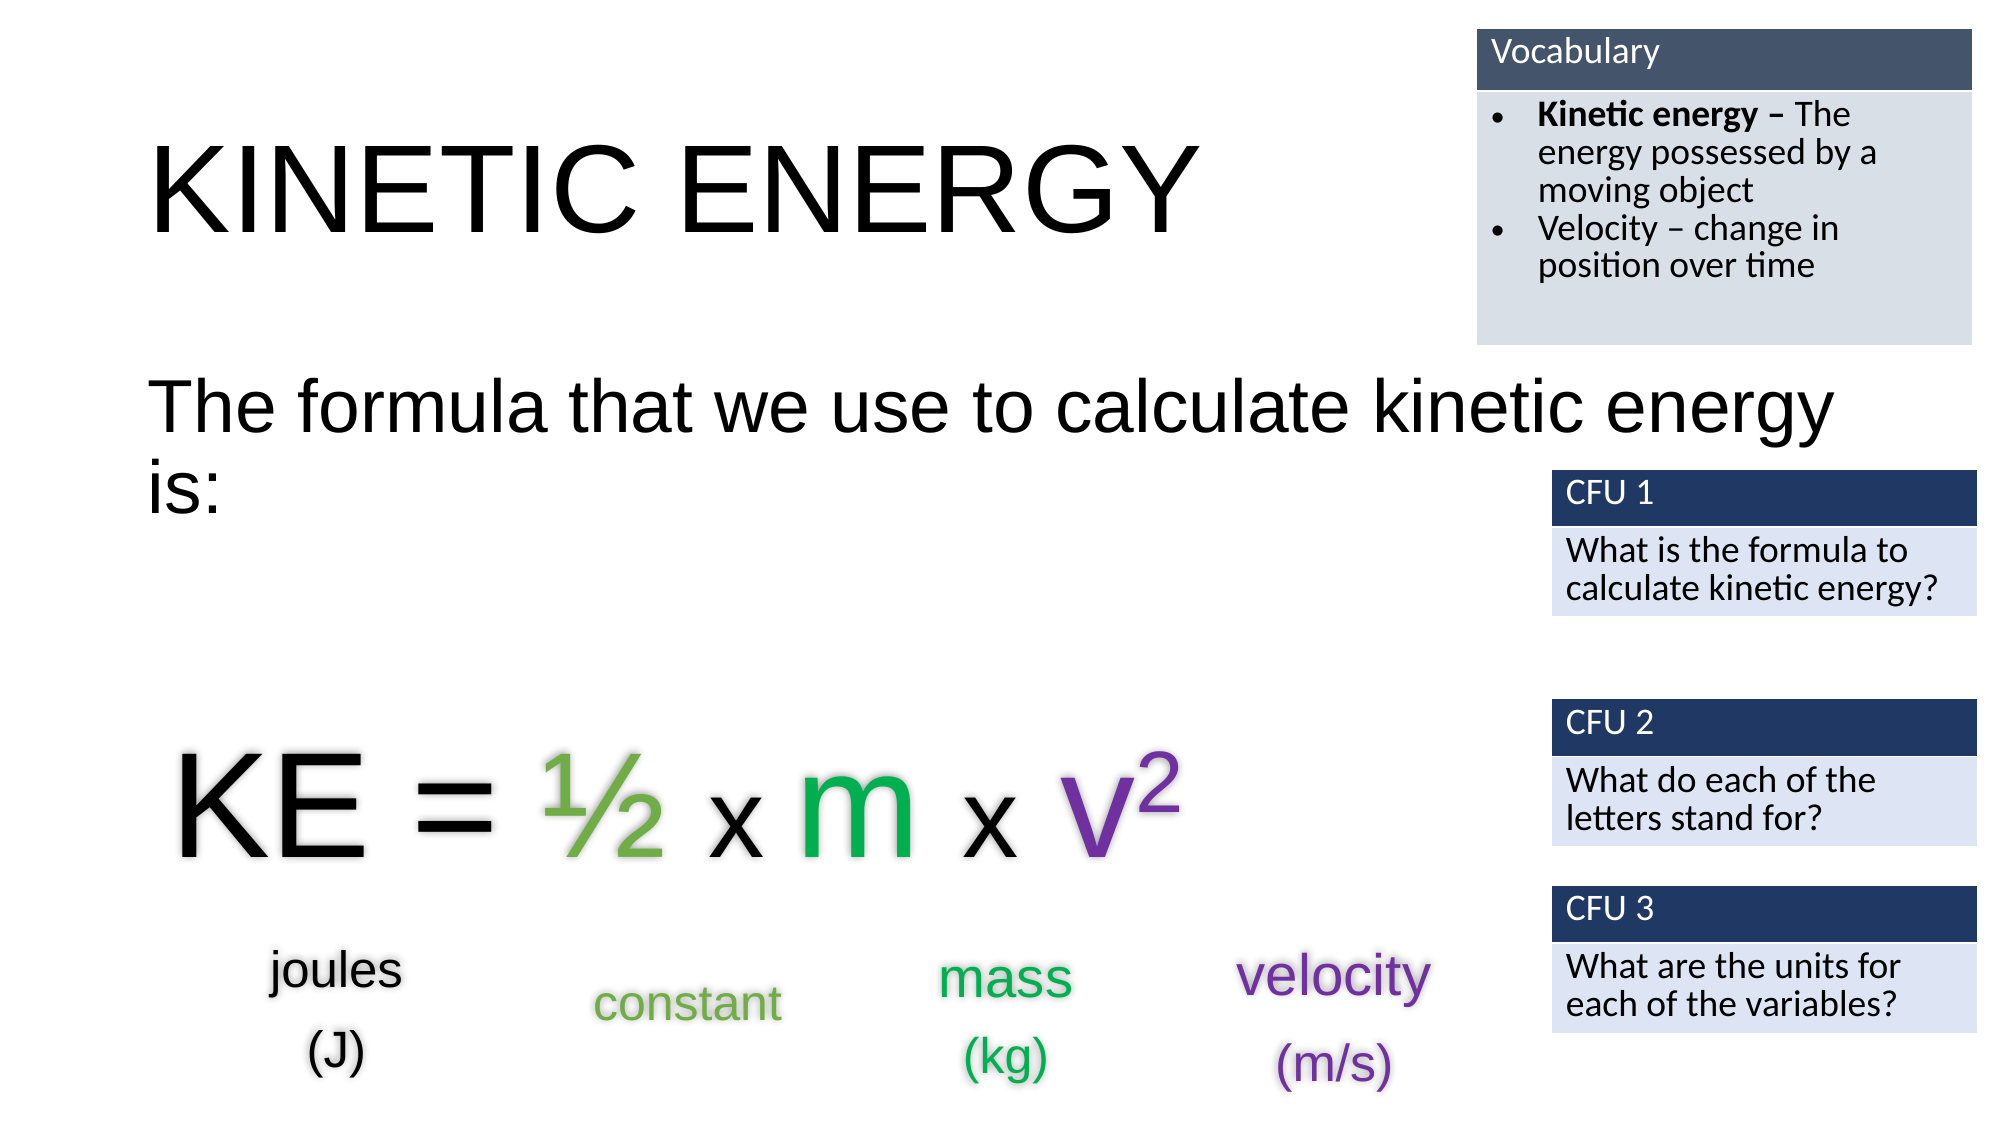

| Vocabulary |
| --- |
| Kinetic energy – The energy possessed by a moving object Velocity – change in position over time |
# KINETIC ENERGY
The formula that we use to calculate kinetic energy is:
| CFU 1 |
| --- |
| What is the formula to calculate kinetic energy? |
| CFU 2 |
| --- |
| What do each of the letters stand for? |
KE = ½ x m x v2
| CFU 3 |
| --- |
| What are the units for each of the variables? |
joules
(J)
velocity
(m/s)
mass
(kg)
constant